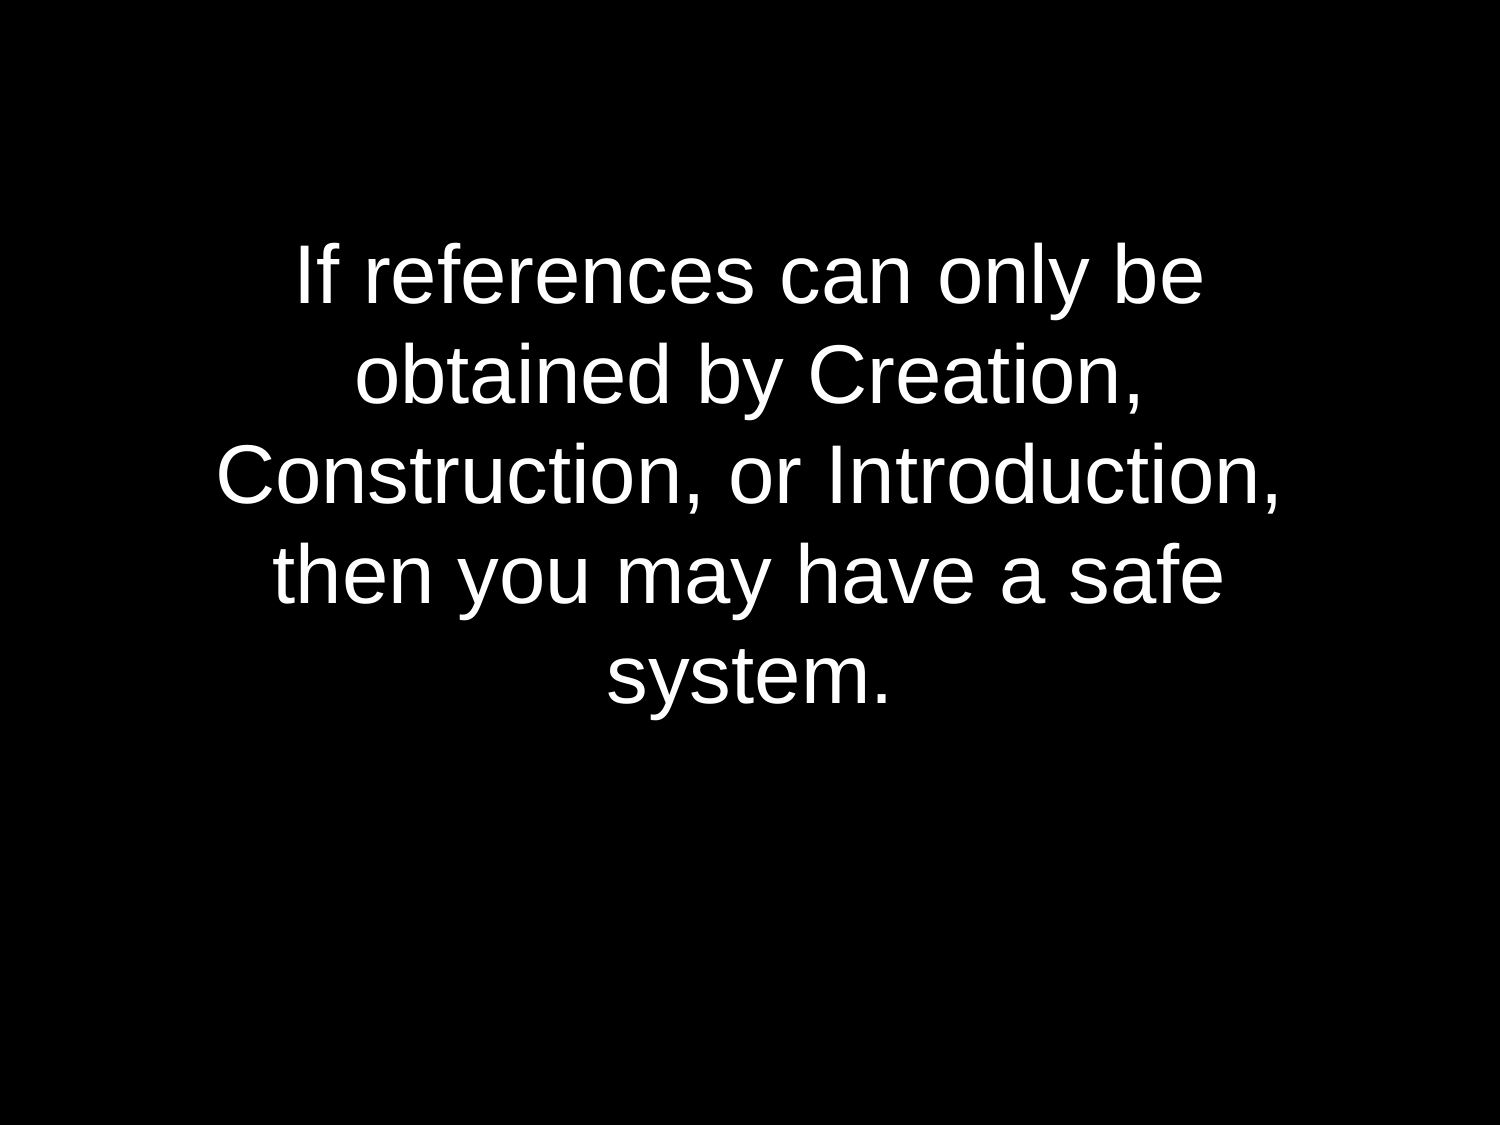

# If references can only be obtained by Creation, Construction, or Introduction, then you may have a safe system.